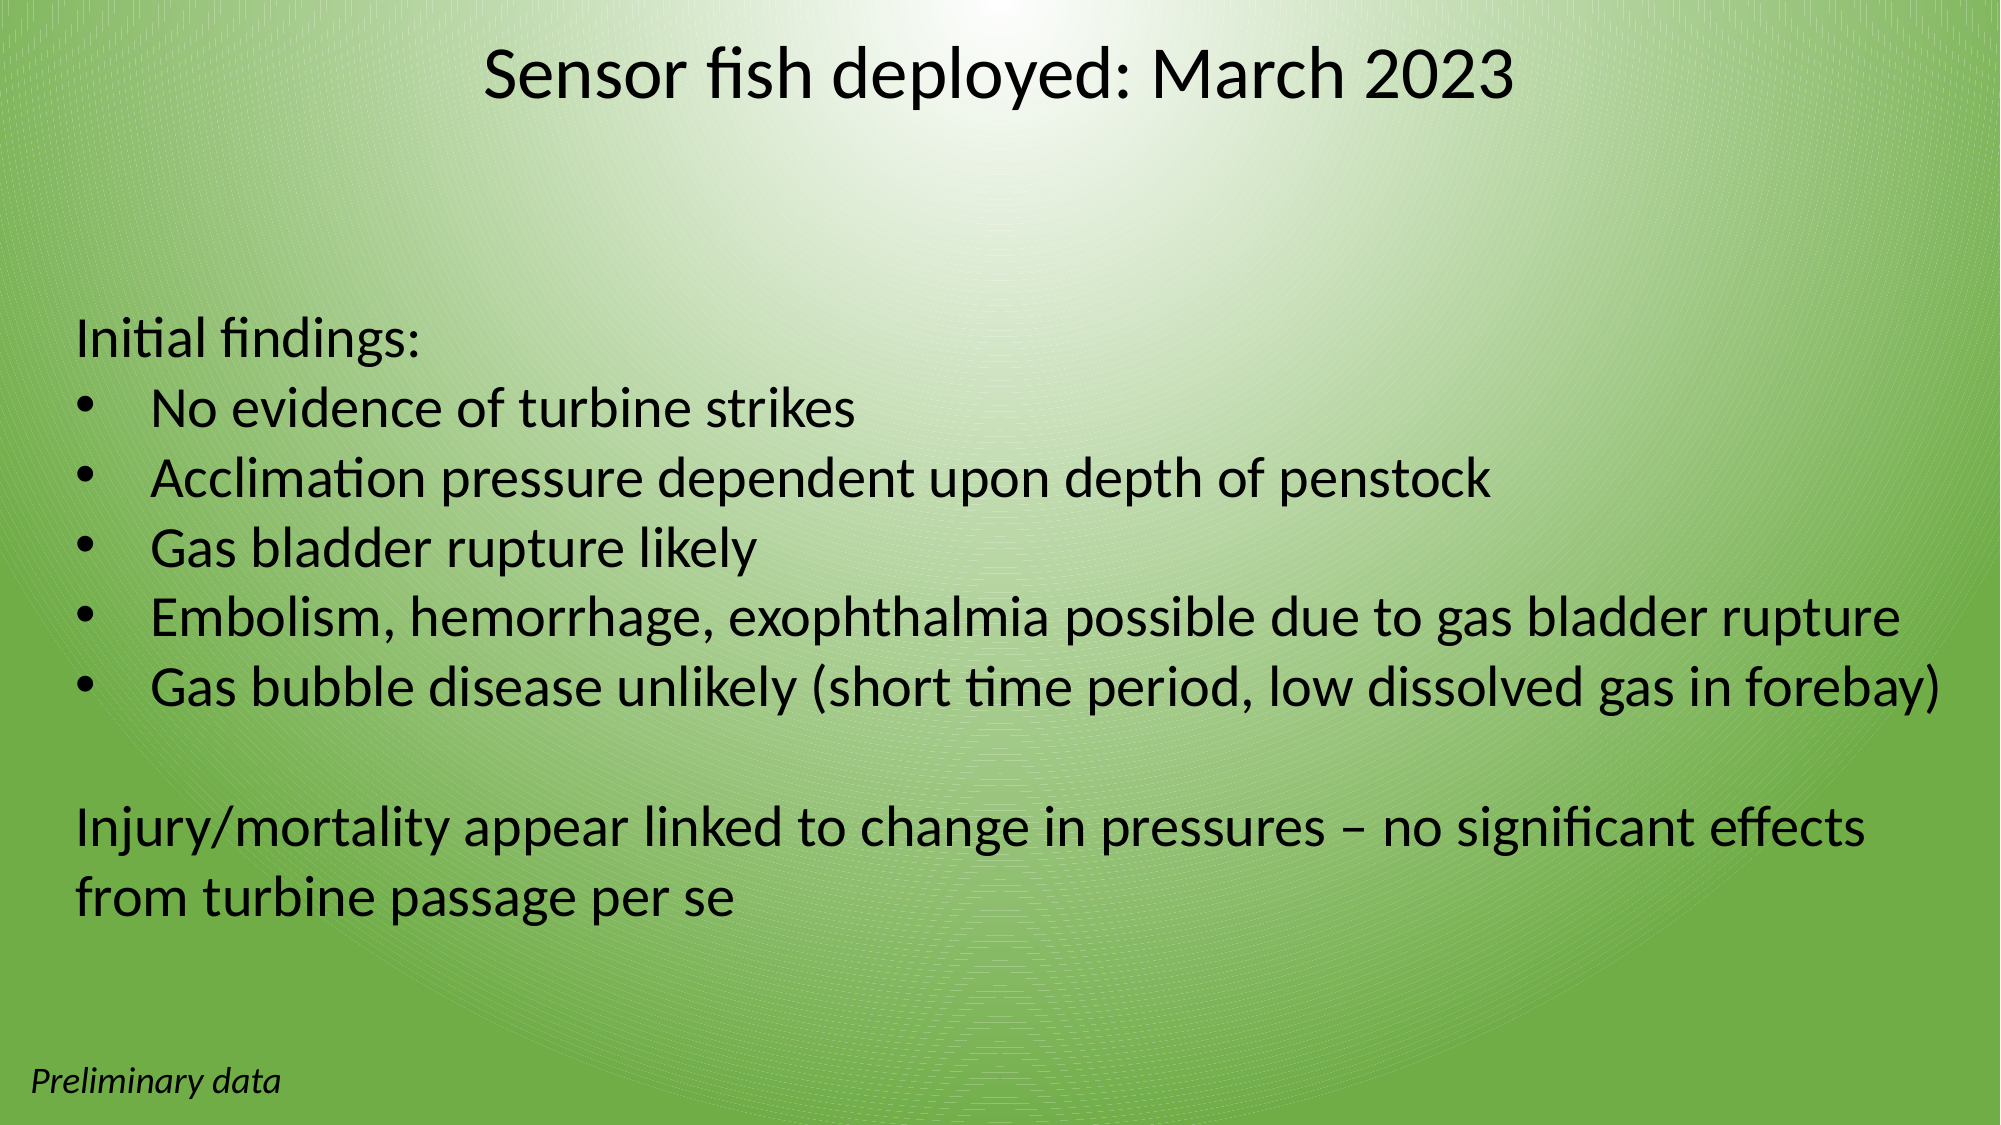

Sensor fish deployed: March 2023
Initial findings:
No evidence of turbine strikes
Acclimation pressure dependent upon depth of penstock
Gas bladder rupture likely
Embolism, hemorrhage, exophthalmia possible due to gas bladder rupture
Gas bubble disease unlikely (short time period, low dissolved gas in forebay)

Injury/mortality appear linked to change in pressures – no significant effects from turbine passage per se

Preliminary data